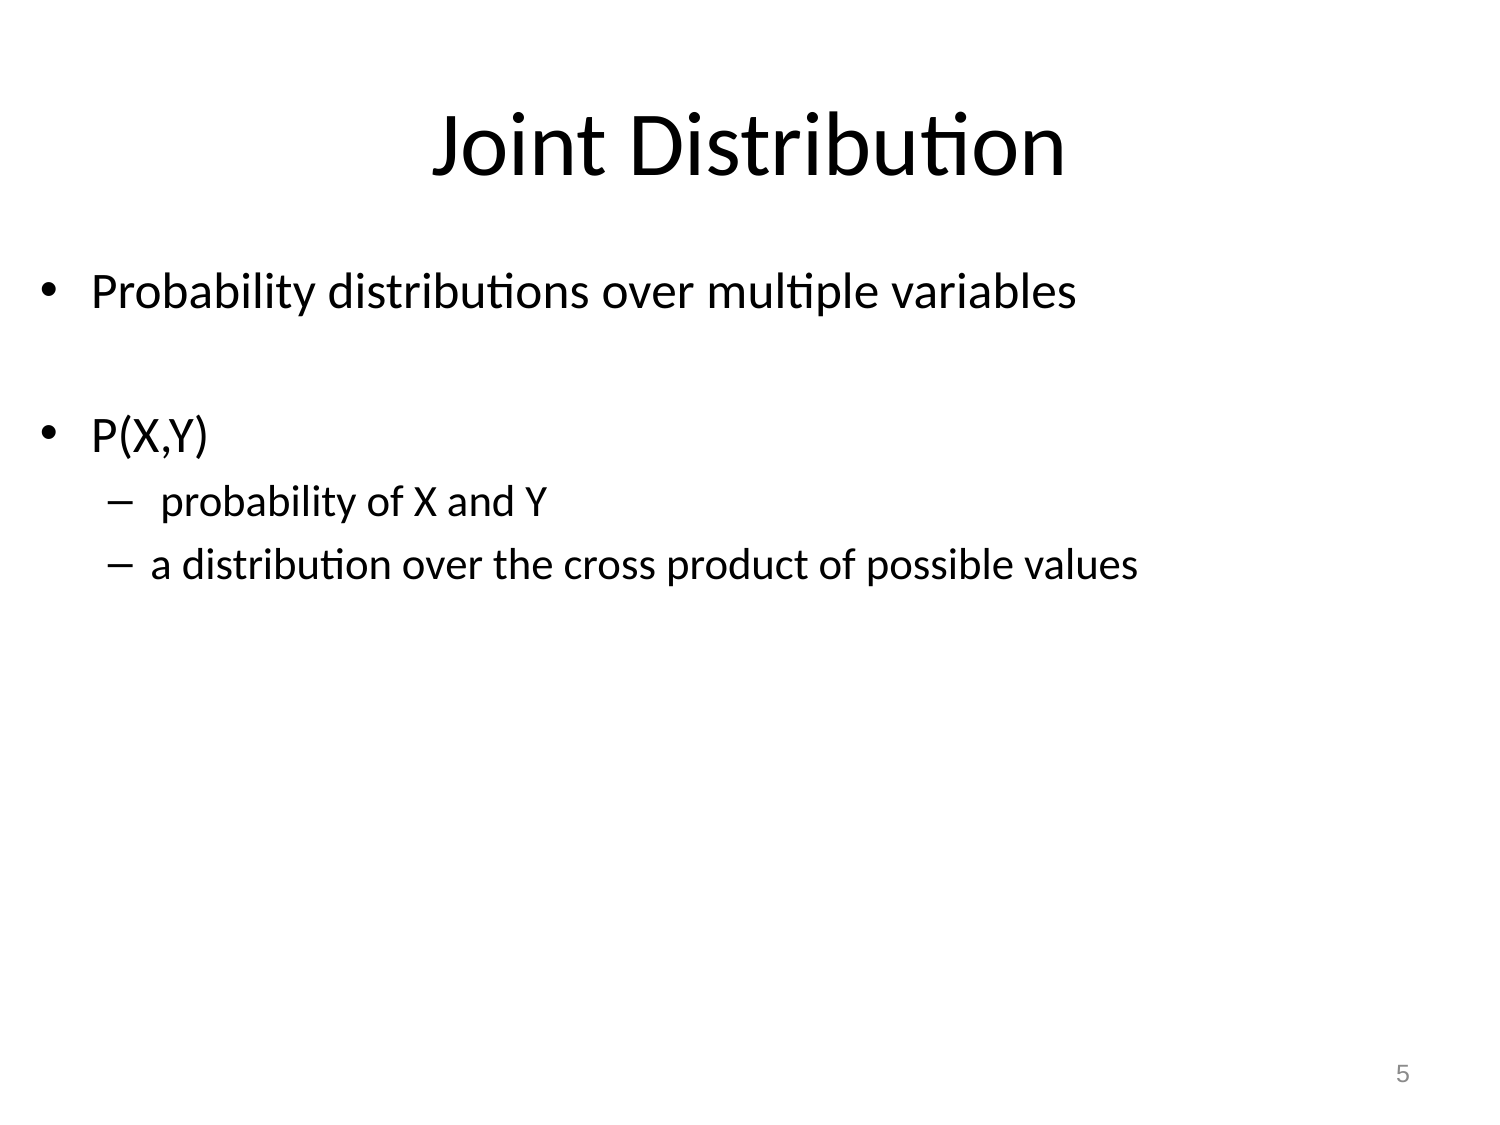

# Joint Distribution
Probability distributions over multiple variables

P(X,Y)
 probability of X and Y
a distribution over the cross product of possible values
5